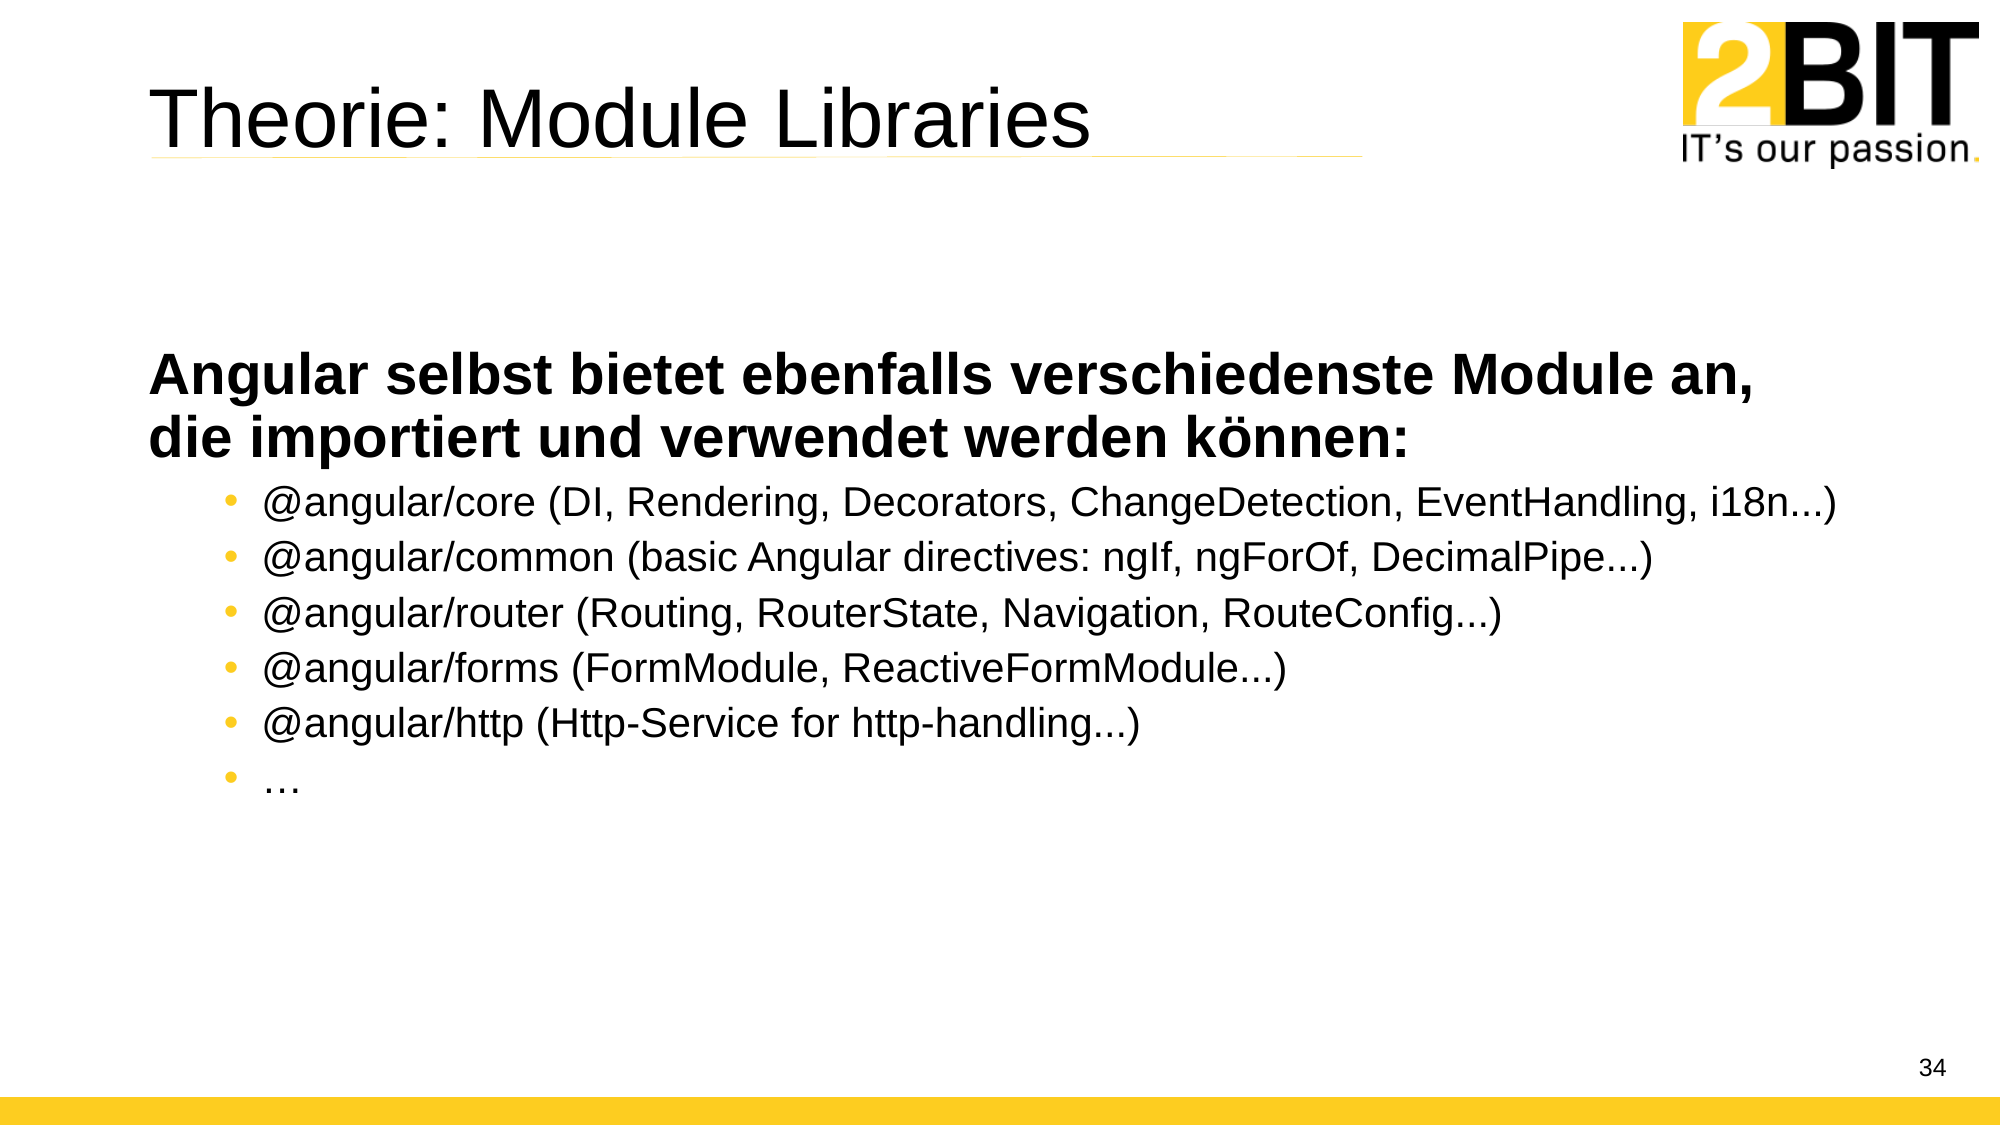

# Theorie: Module Libraries
Angular selbst bietet ebenfalls verschiedenste Module an, die importiert und verwendet werden können:
@angular/core (DI, Rendering, Decorators, ChangeDetection, EventHandling, i18n...)
@angular/common (basic Angular directives: ngIf, ngForOf, DecimalPipe...)
@angular/router (Routing, RouterState, Navigation, RouteConfig...)
@angular/forms (FormModule, ReactiveFormModule...)
@angular/http (Http-Service for http-handling...)
…